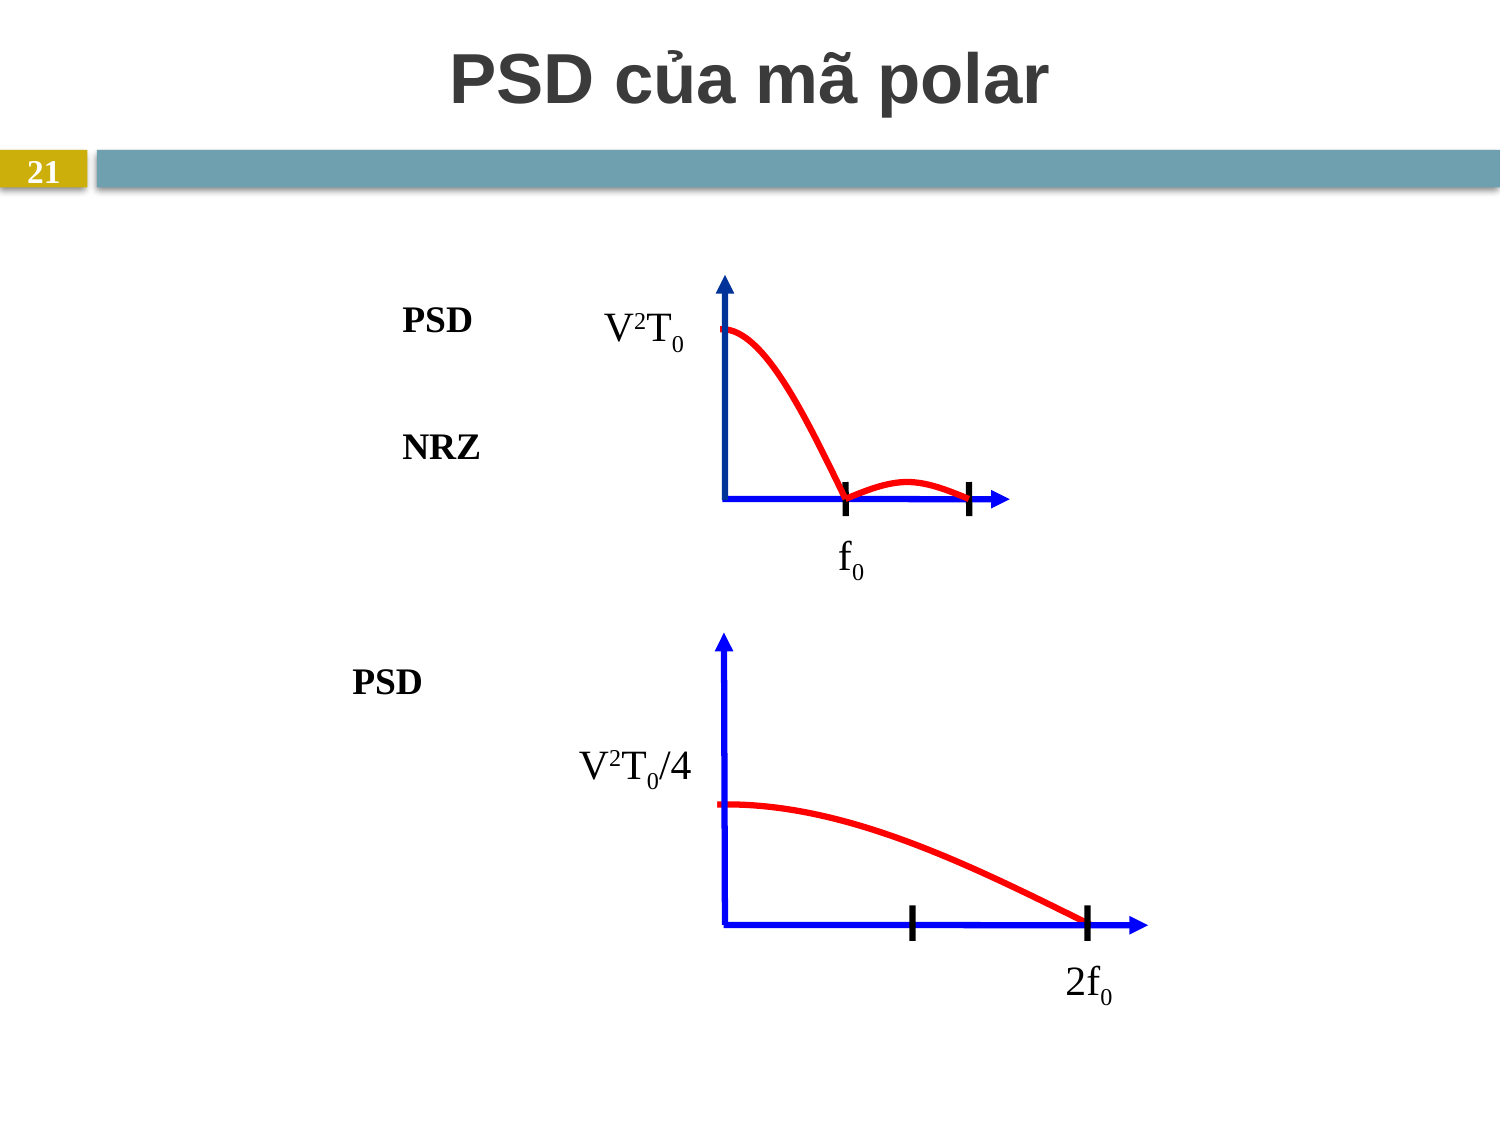

# PSD của mã polar
21

PSD

NRZ
V2T0

f0

PSD

RZ

V2T0/4

2f0